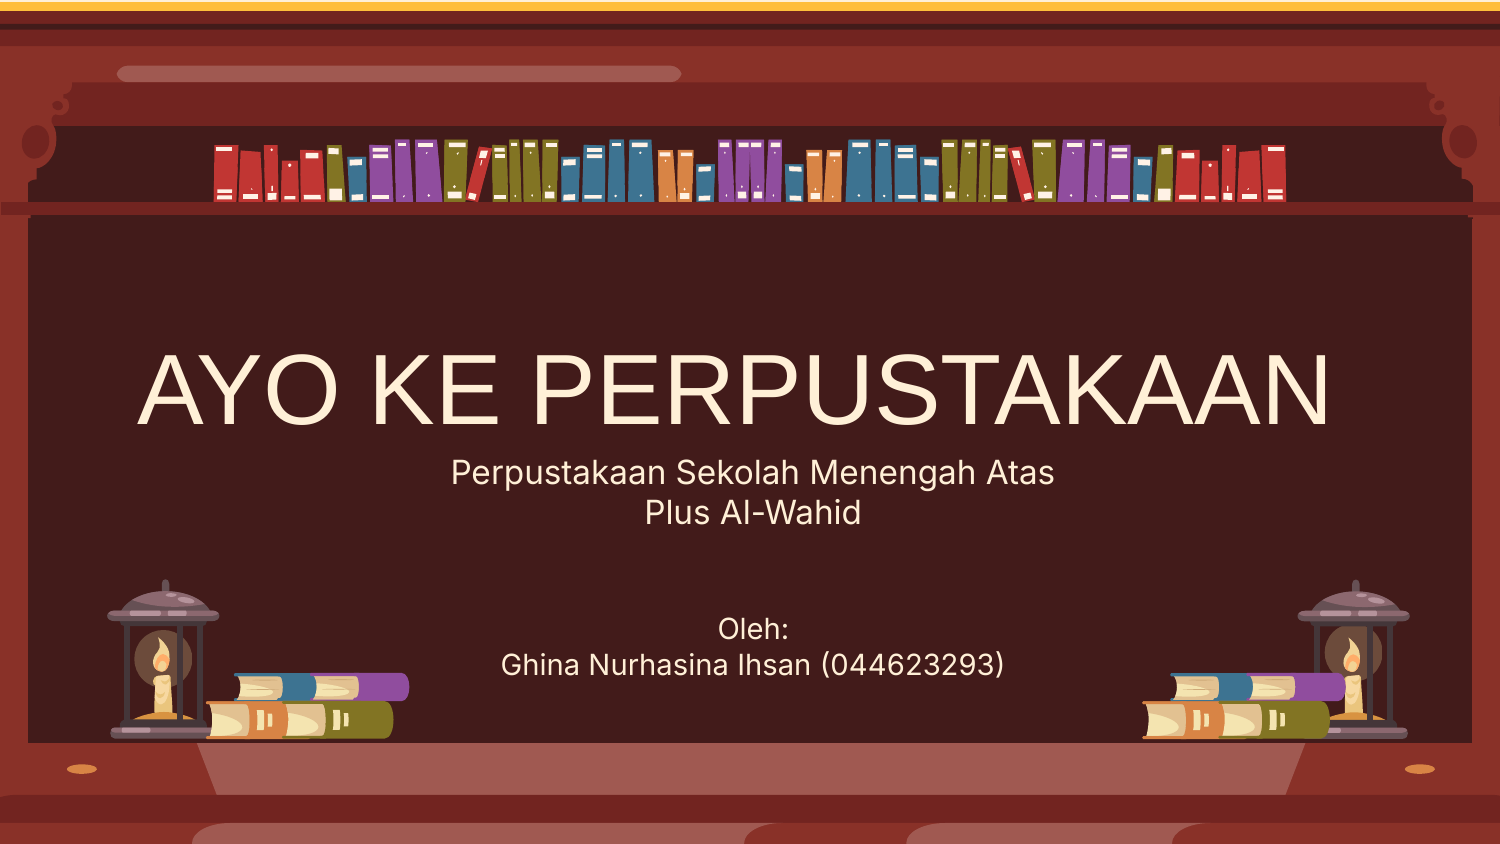

# AYO KE PERPUSTAKAAN

Perpustakaan Sekolah Menengah Atas
Plus Al-Wahid

Oleh:
Ghina Nurhasina Ihsan (044623293)